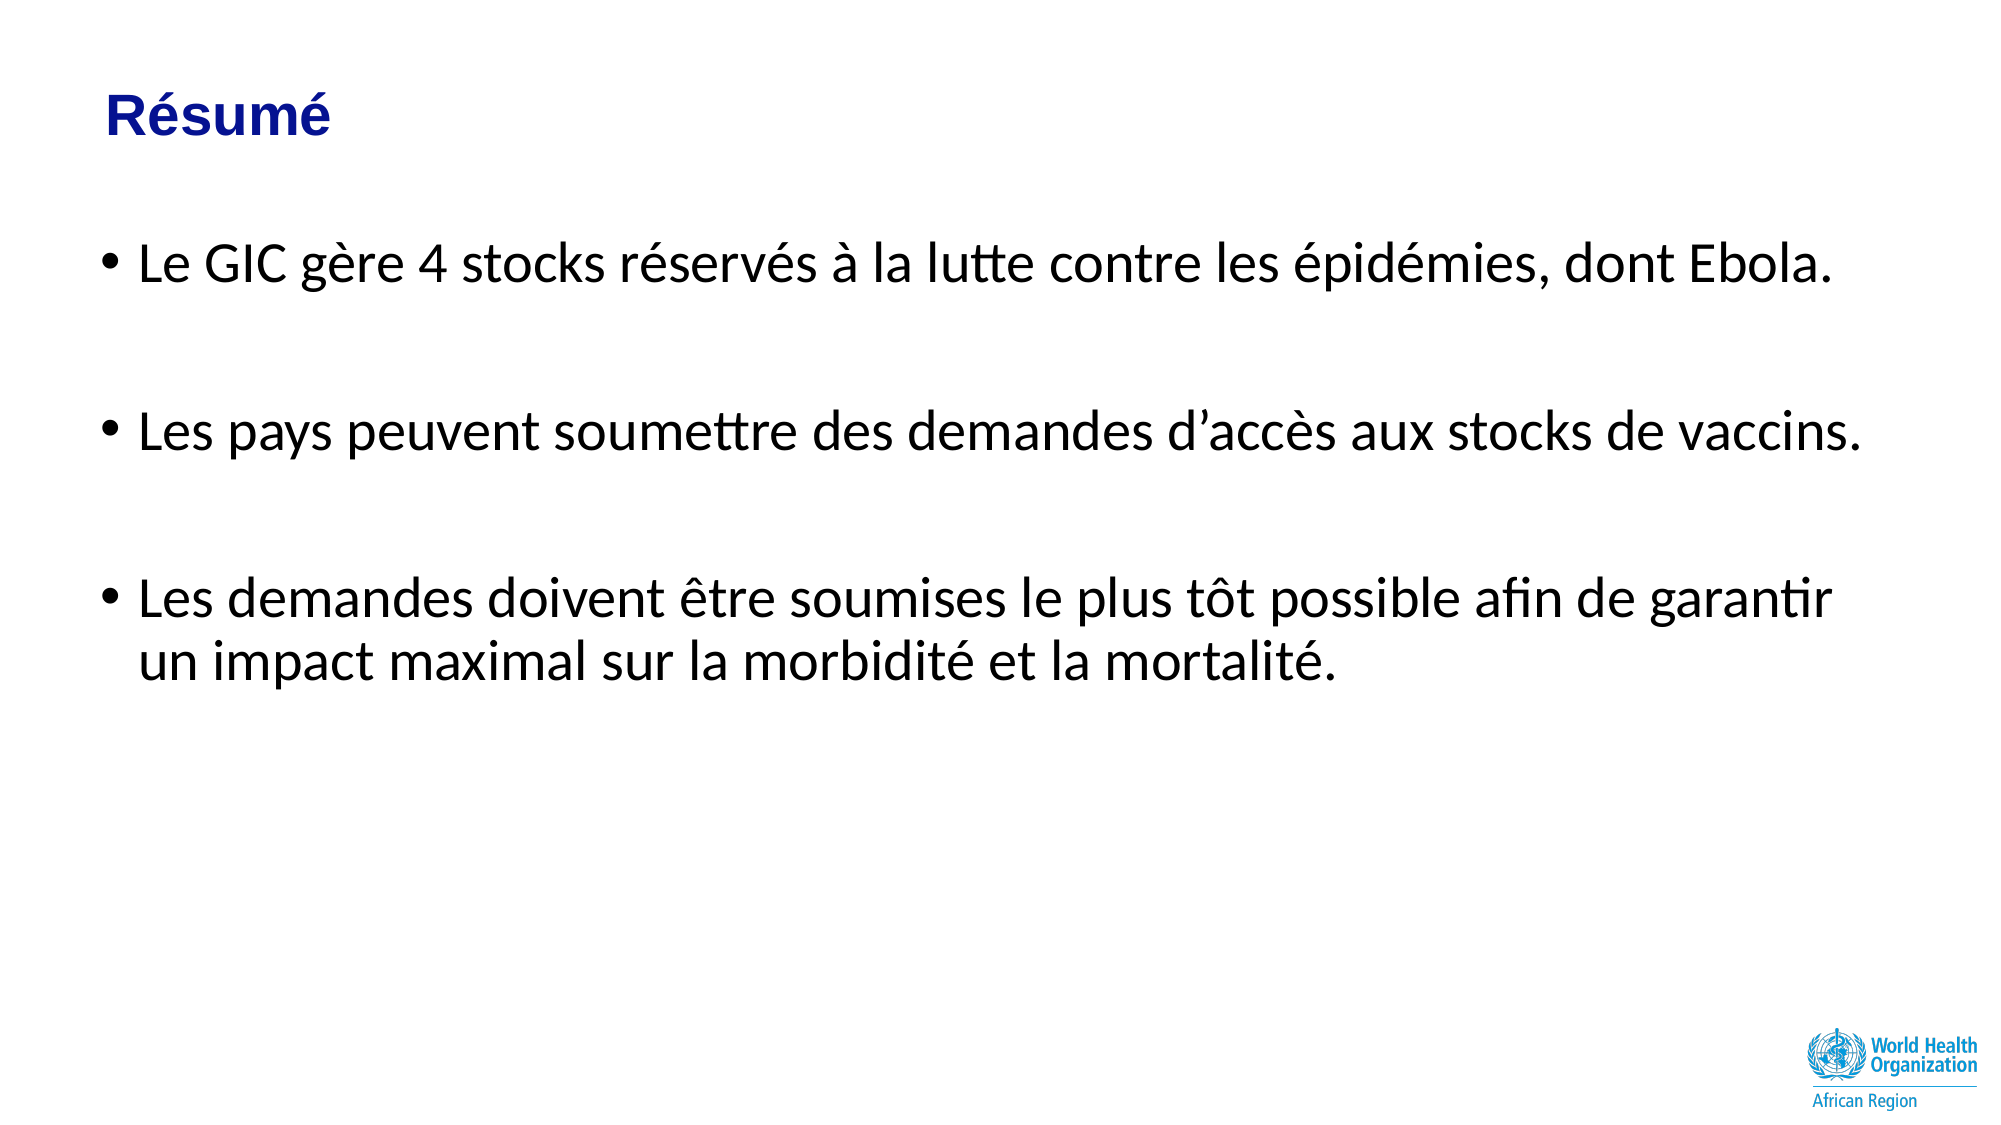

# Résumé
Le GIC gère 4 stocks réservés à la lutte contre les épidémies, dont Ebola.

Les pays peuvent soumettre des demandes d’accès aux stocks de vaccins.

Les demandes doivent être soumises le plus tôt possible afin de garantir un impact maximal sur la morbidité et la mortalité.